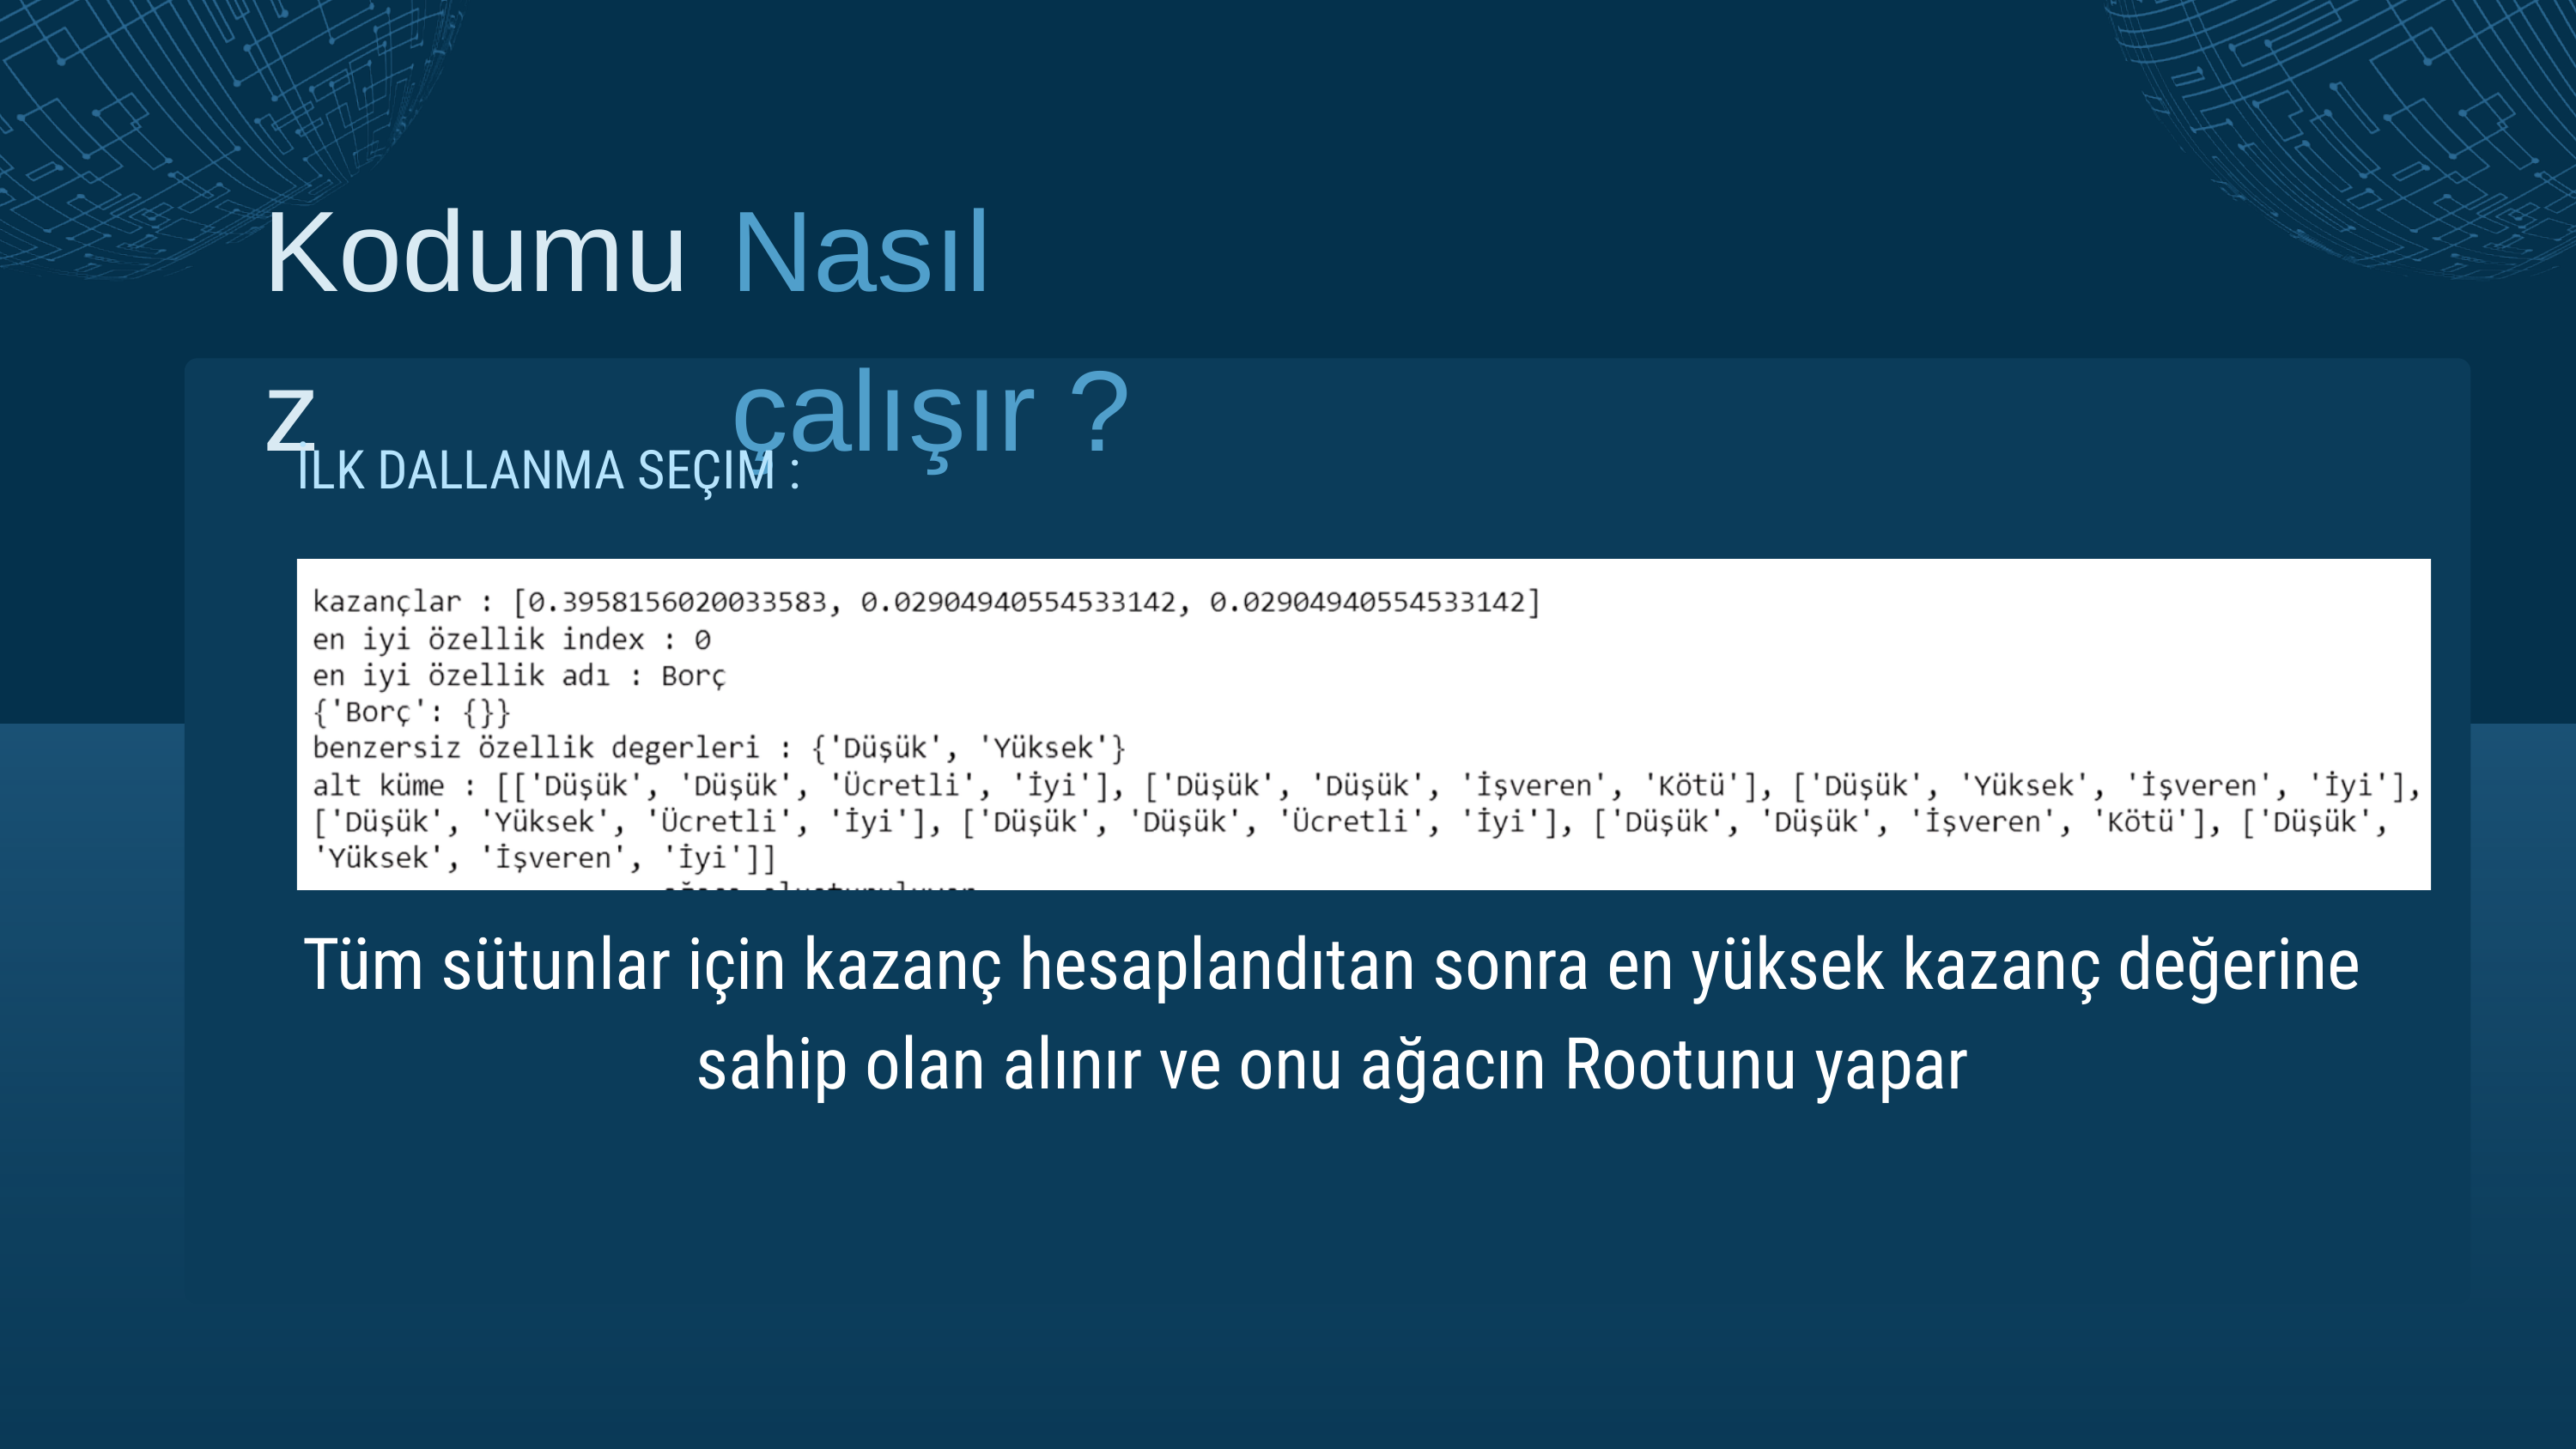

Kodumuz
Nasıl çalışır ?

İLK DALLANMA SEÇIM :

Tüm sütunlar için kazanç hesaplandıtan sonra en yüksek kazanç değerine sahip olan alınır ve onu ağacın Rootunu yapar